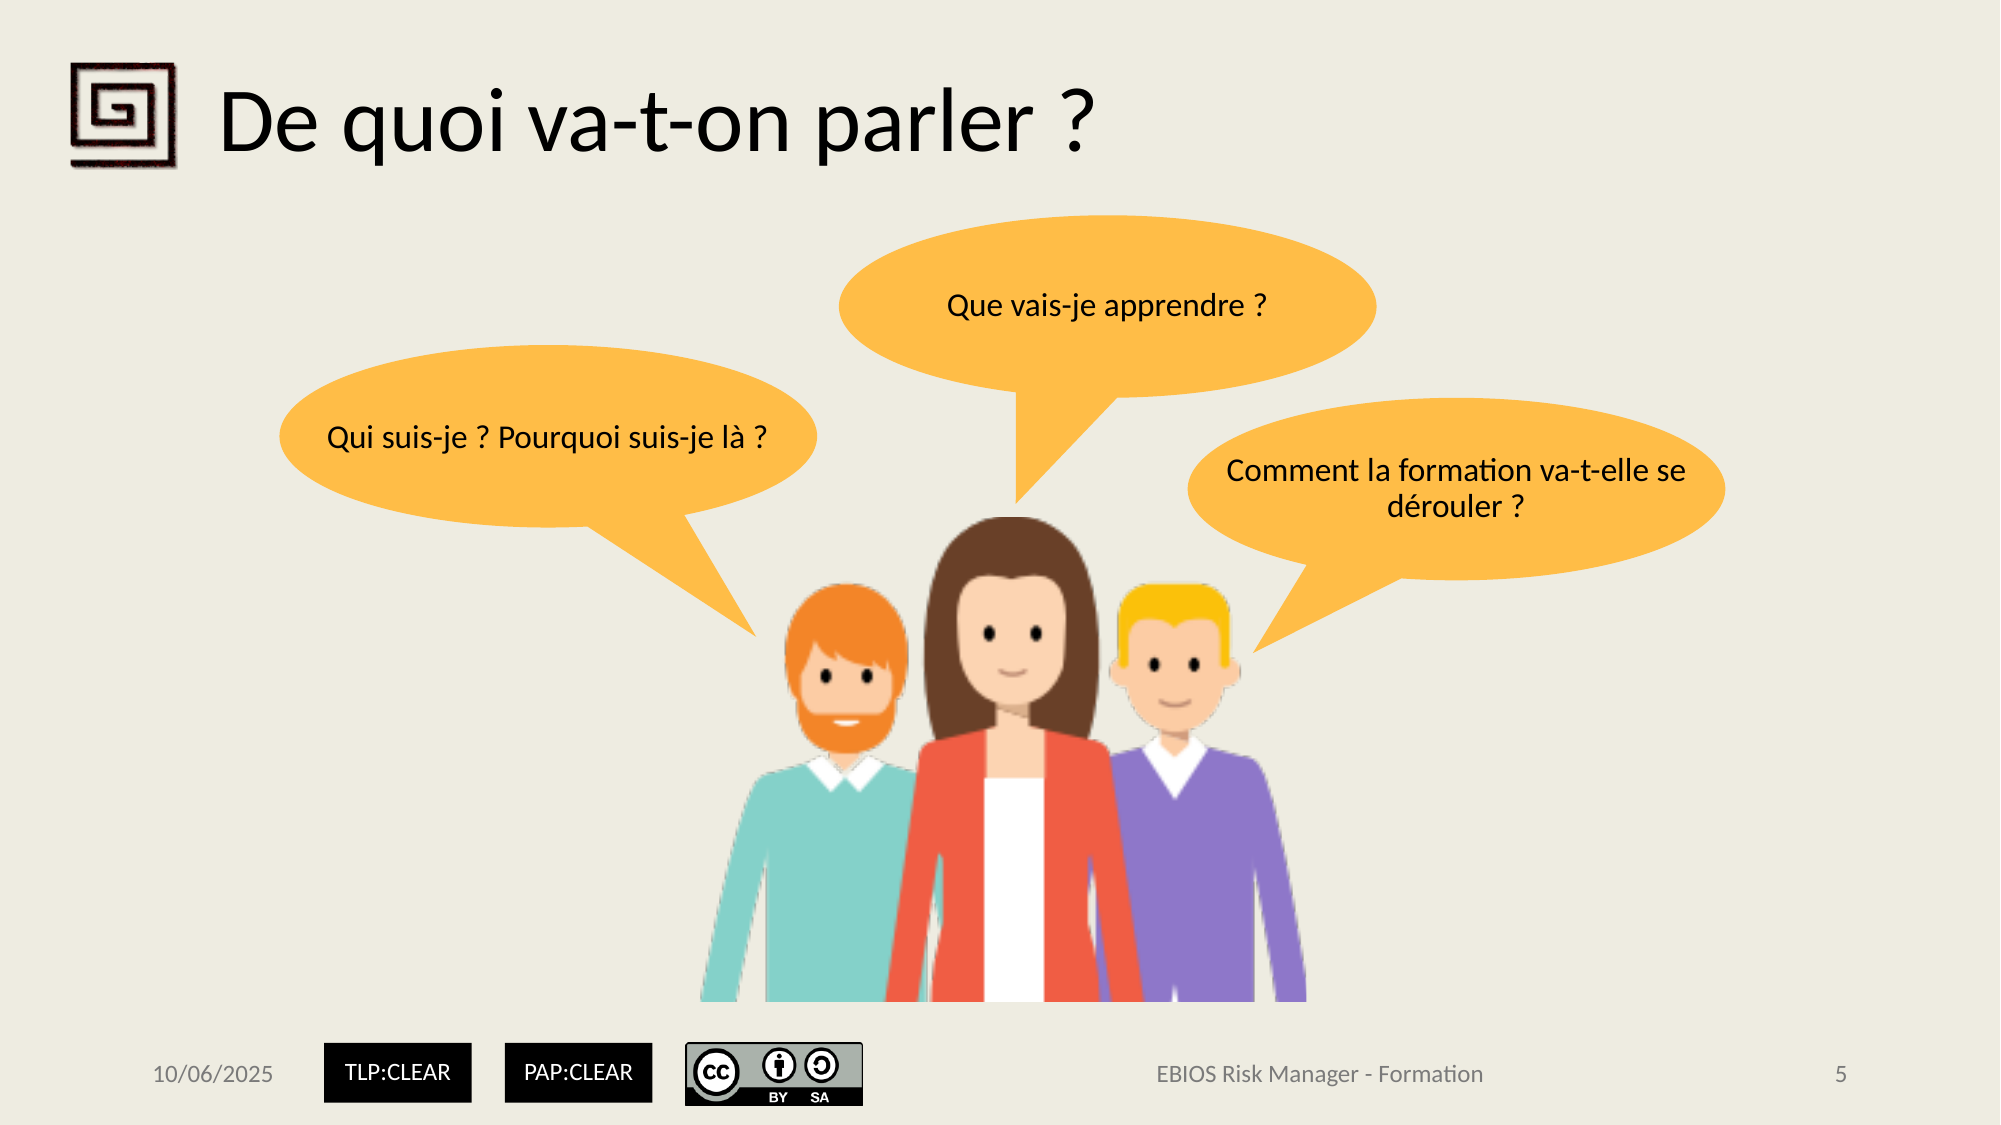

Que vais-je apprendre ?
Qui suis-je ? Pourquoi suis-je là ?
Comment la formation va-t-elle se dérouler ?
10/06/2025
EBIOS Risk Manager - Formation
5